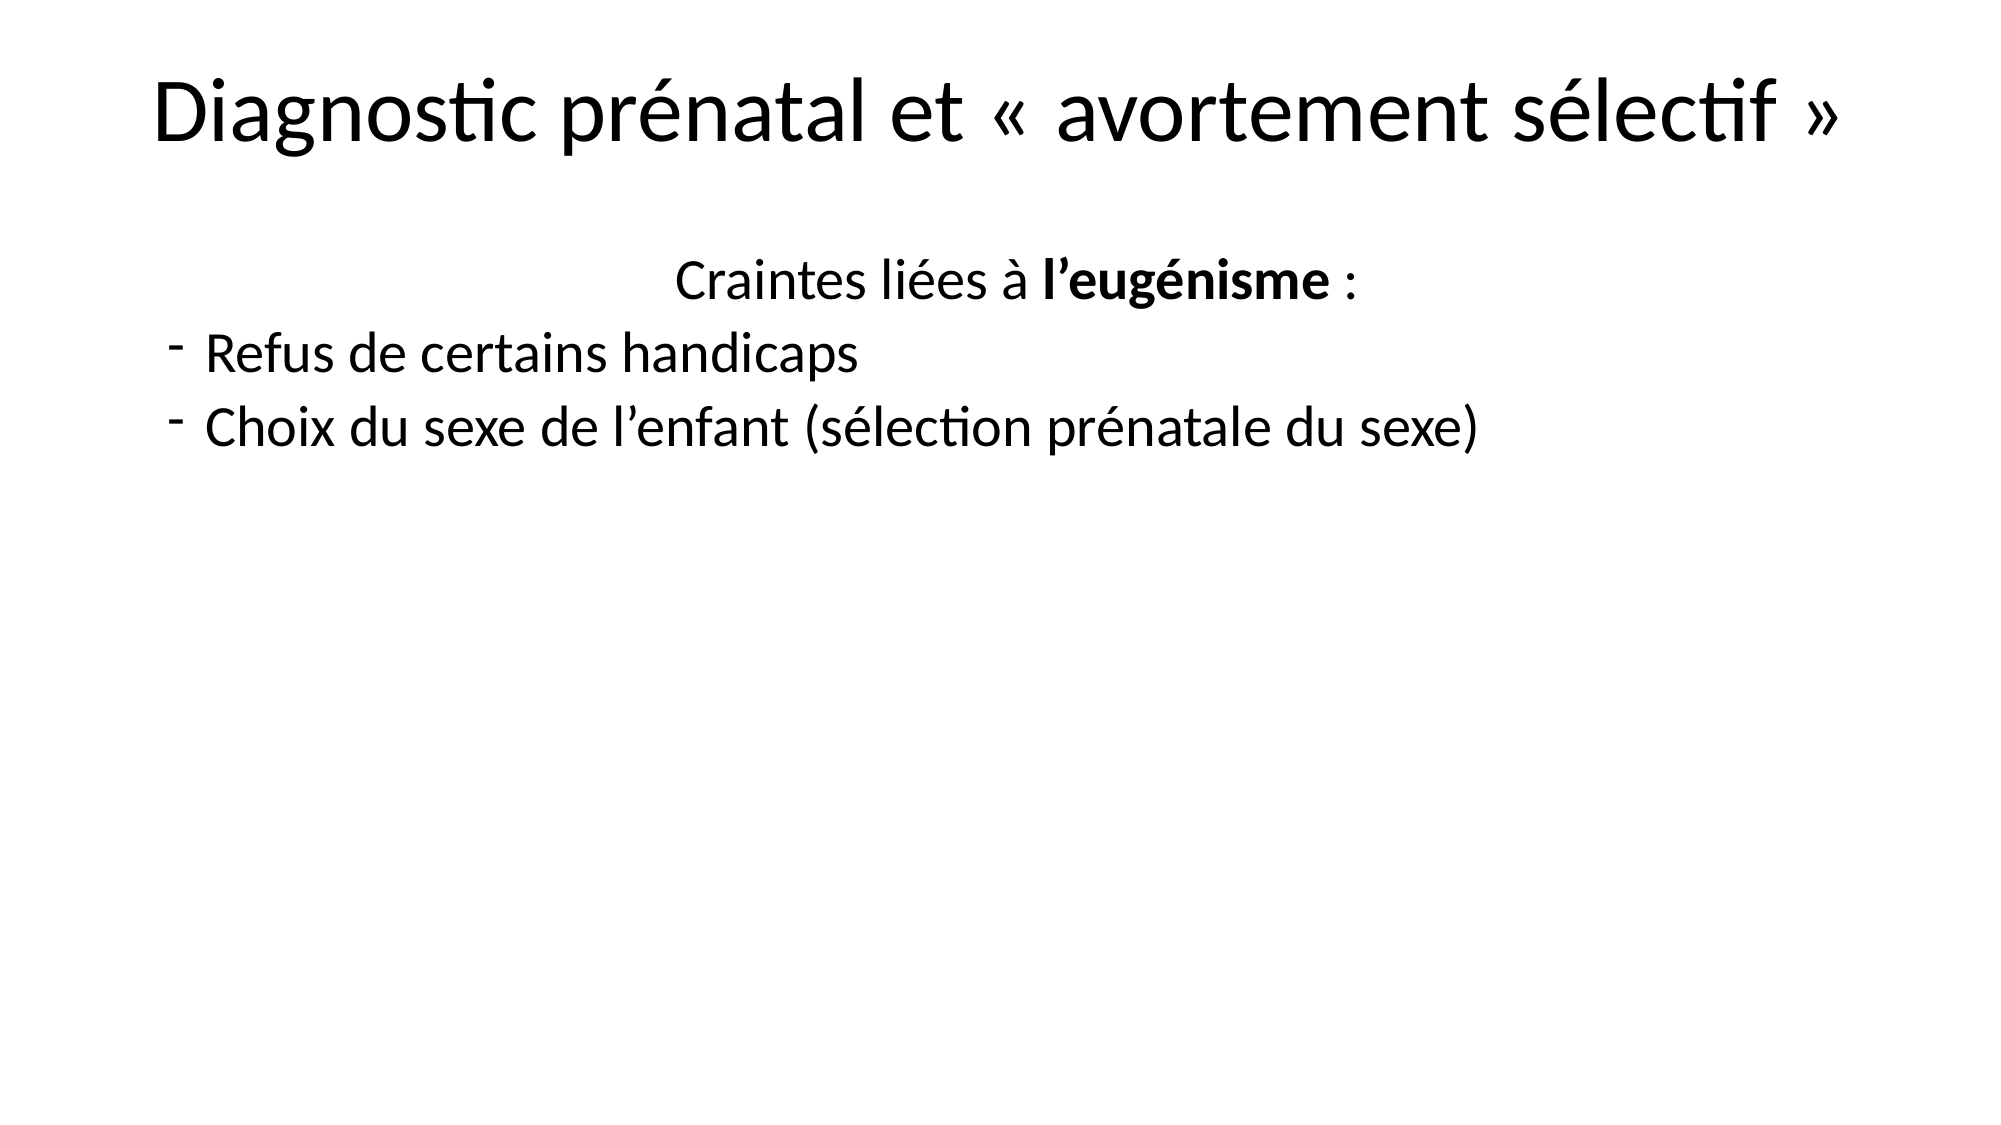

# Diagnostic prénatal et « avortement sélectif »
Craintes liées à l’eugénisme :
Refus de certains handicaps
Choix du sexe de l’enfant (sélection prénatale du sexe)